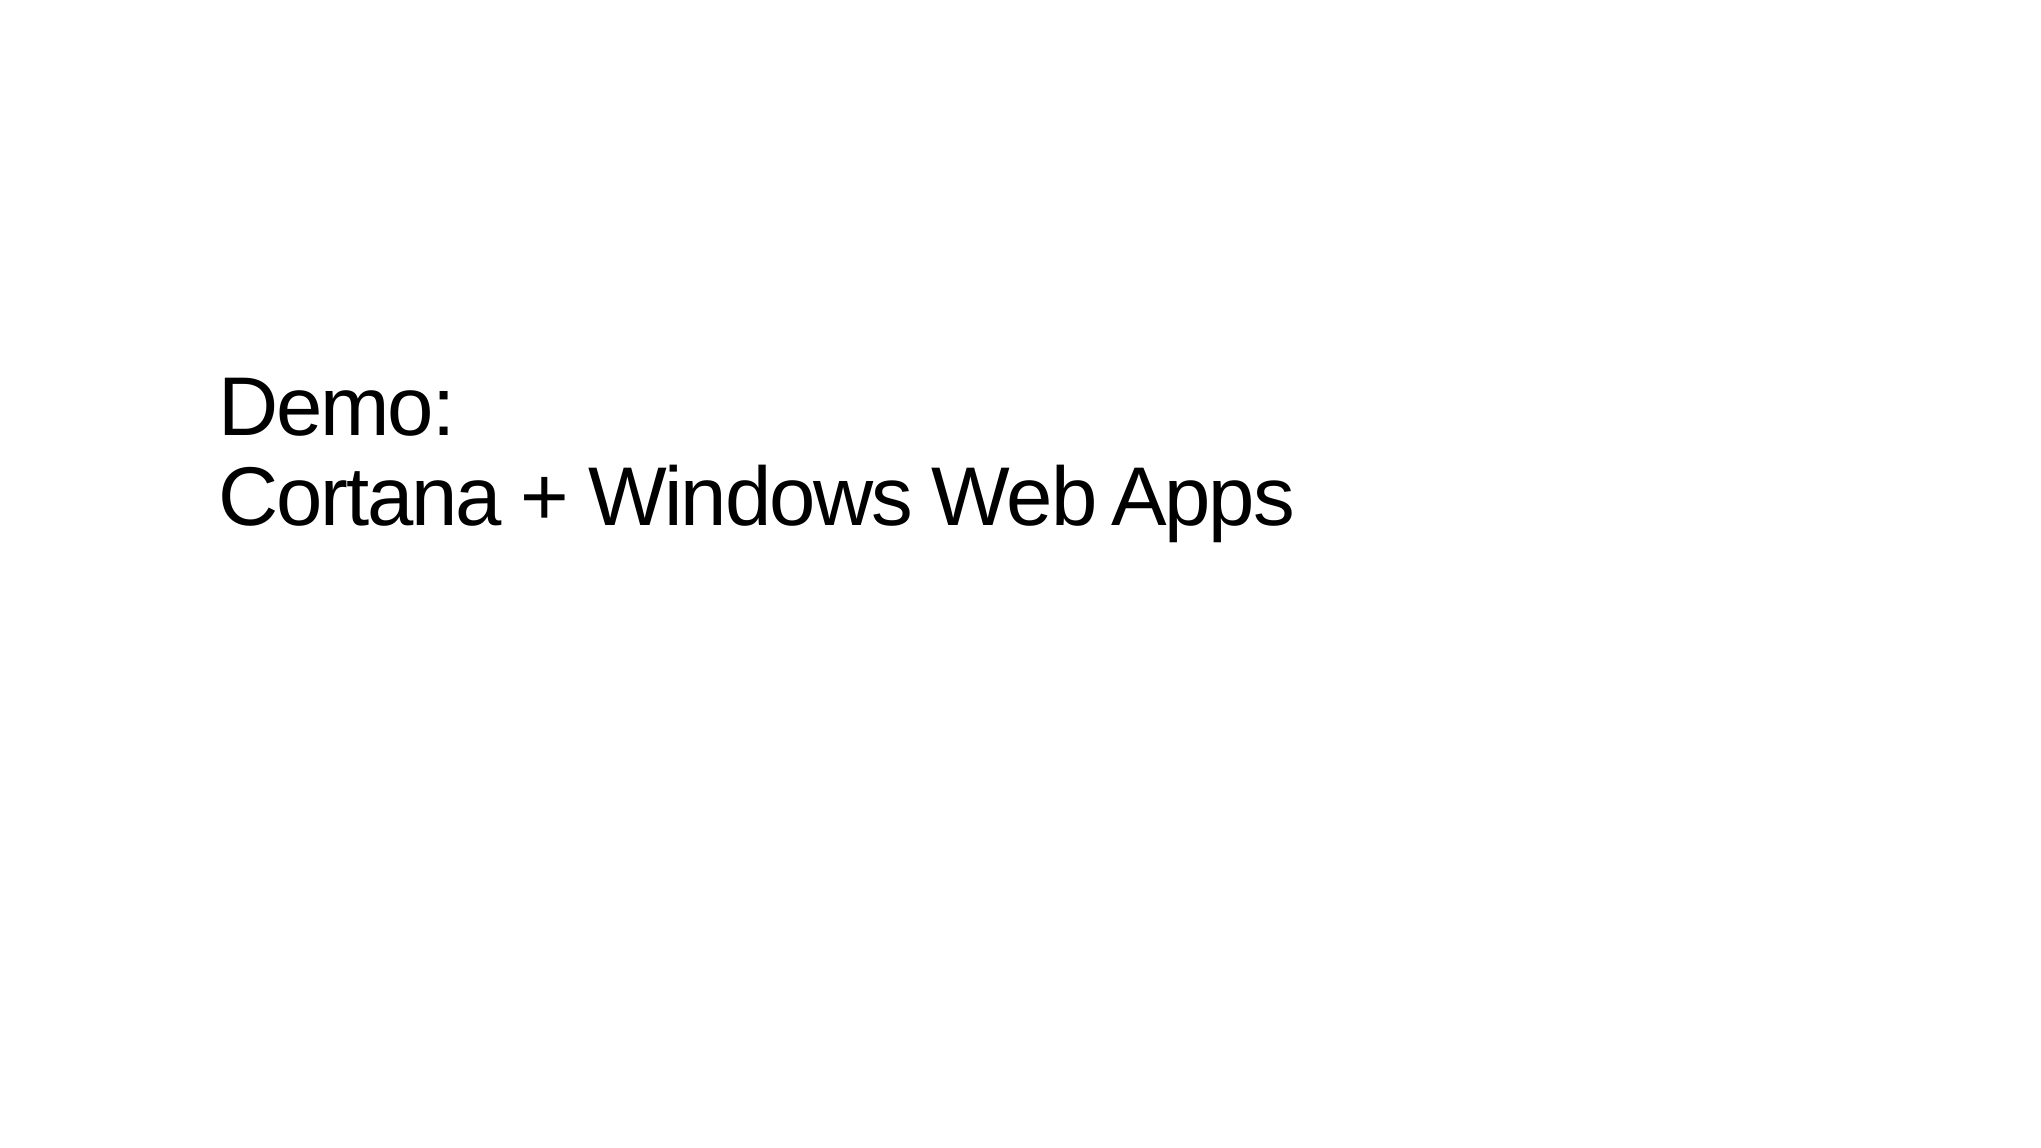

# Demo: Cortana + Windows Web Apps